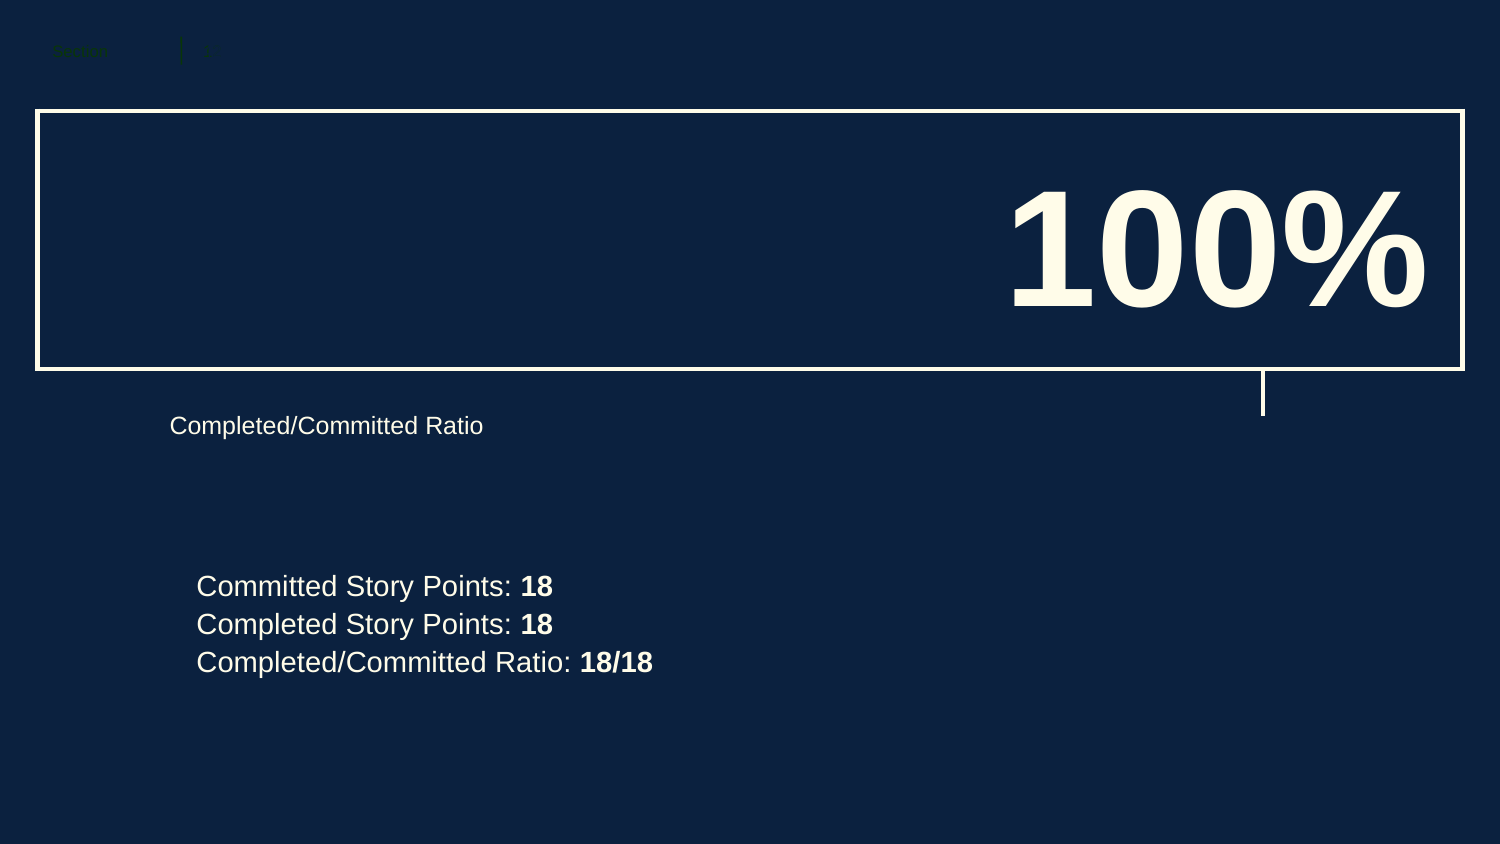

42
Section
12
# 100%
Completed/Committed Ratio
Committed Story Points: 18
Completed Story Points: 18
Completed/Committed Ratio: 18/18